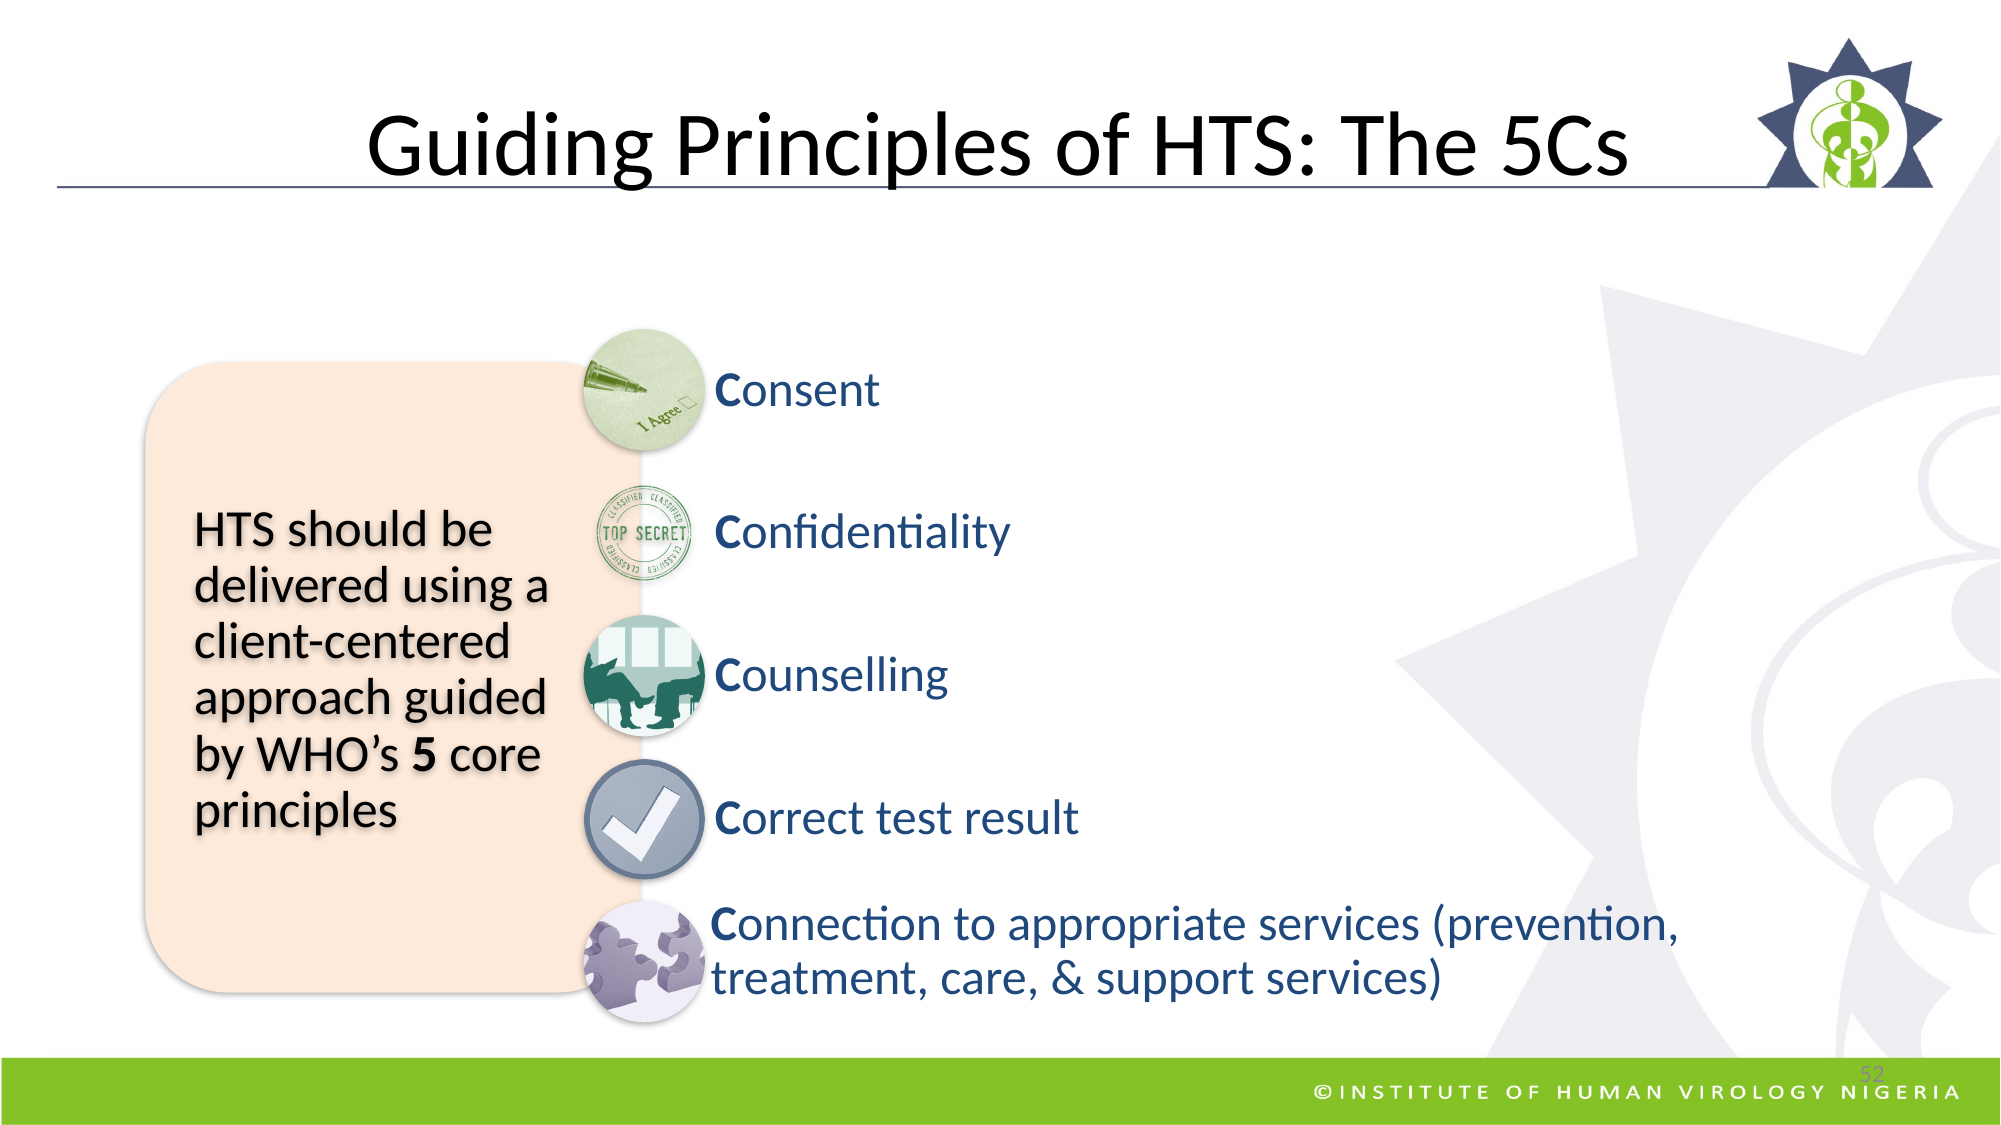

# Guiding Principles of HTS: The 5Cs
HTS should be delivered using a client-centered approach guided by WHO’s 5 core principles
Consent
Confidentiality
Counselling
Correct test result
Connection to appropriate services (prevention, treatment, care, & support services)
52